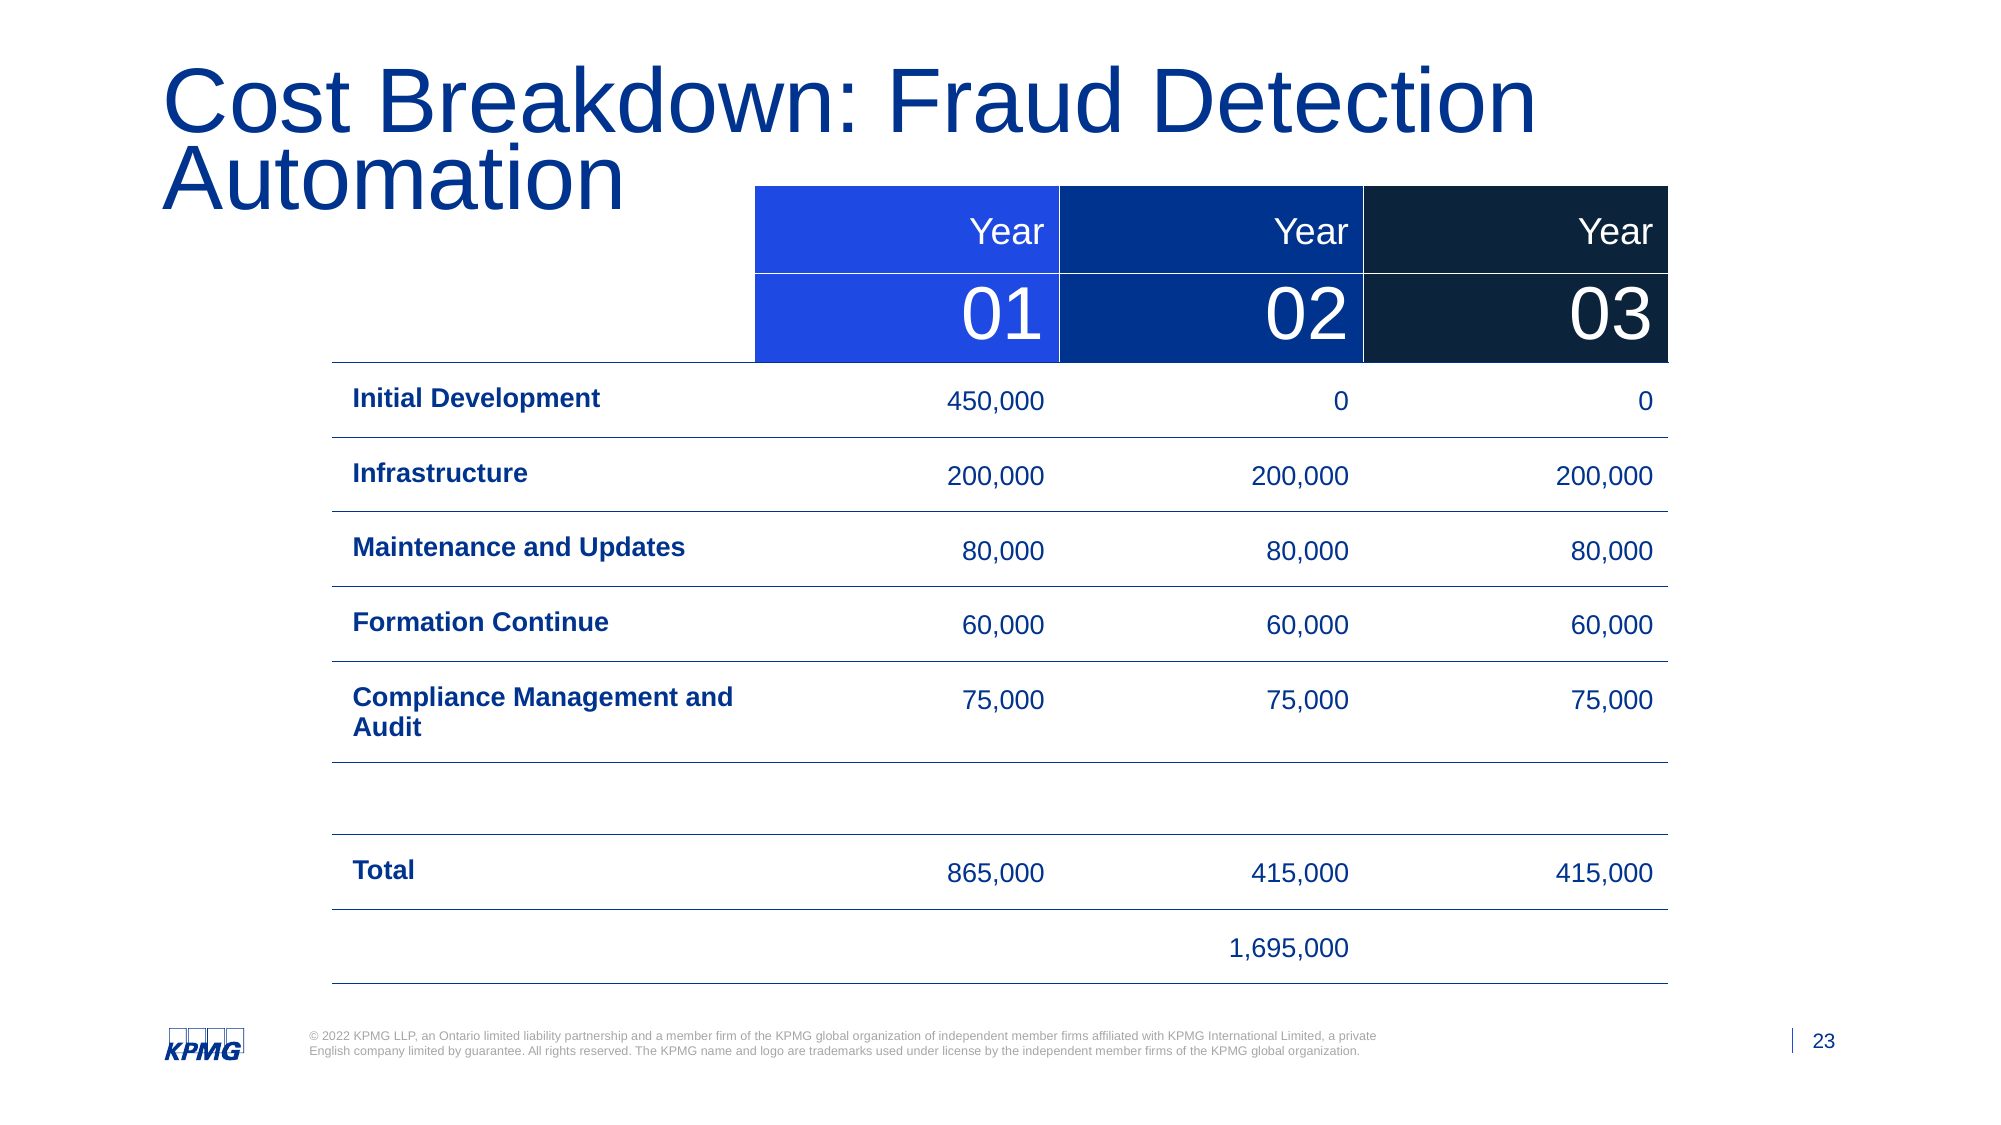

# Cost Breakdown: Fraud Detection Automation
|  | Year | Year | Year |
| --- | --- | --- | --- |
|  | 01 | 02 | 03 |
| Initial Development | 450,000 | 0 | 0 |
| Infrastructure | 200,000 | 200,000 | 200,000 |
| Maintenance and Updates | 80,000 | 80,000 | 80,000 |
| Formation Continue | 60,000 | 60,000 | 60,000 |
| Compliance Management and Audit | 75,000 | 75,000 | 75,000 |
|  |  |  |  |
| Total | 865,000 | 415,000 | 415,000 |
|  |  | 1,695,000 |  |